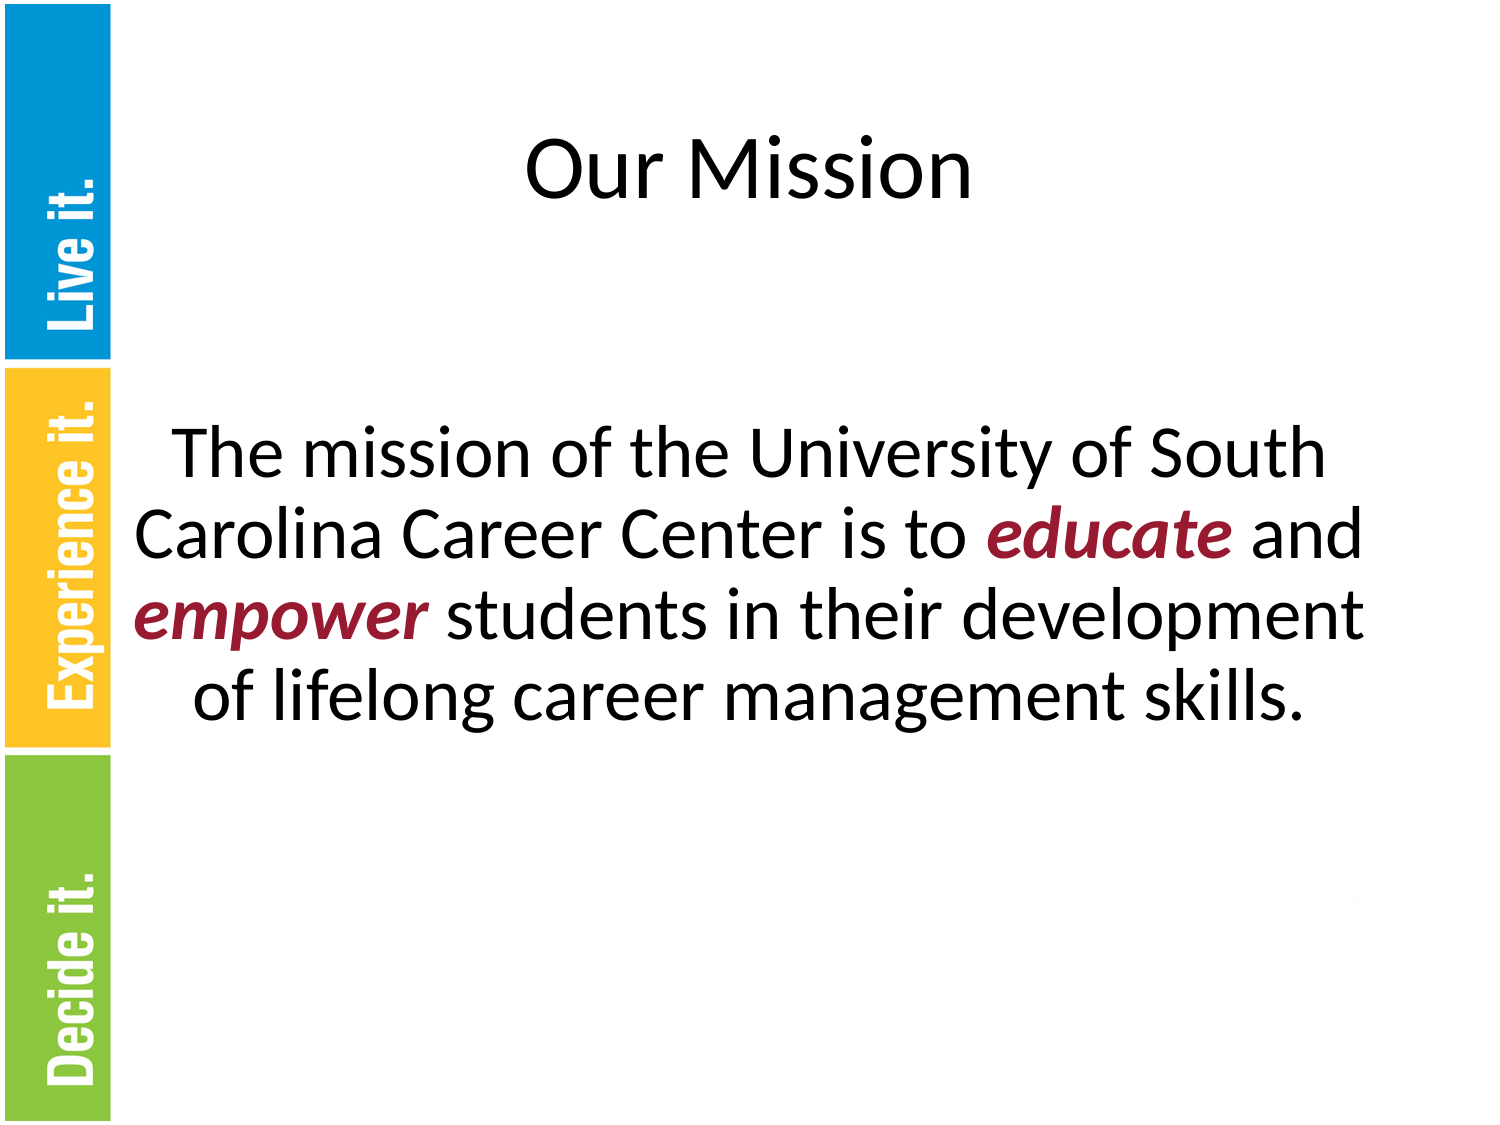

# Our Mission

The mission of the University of South Carolina Career Center is to educate and empower students in their development of lifelong career management skills.